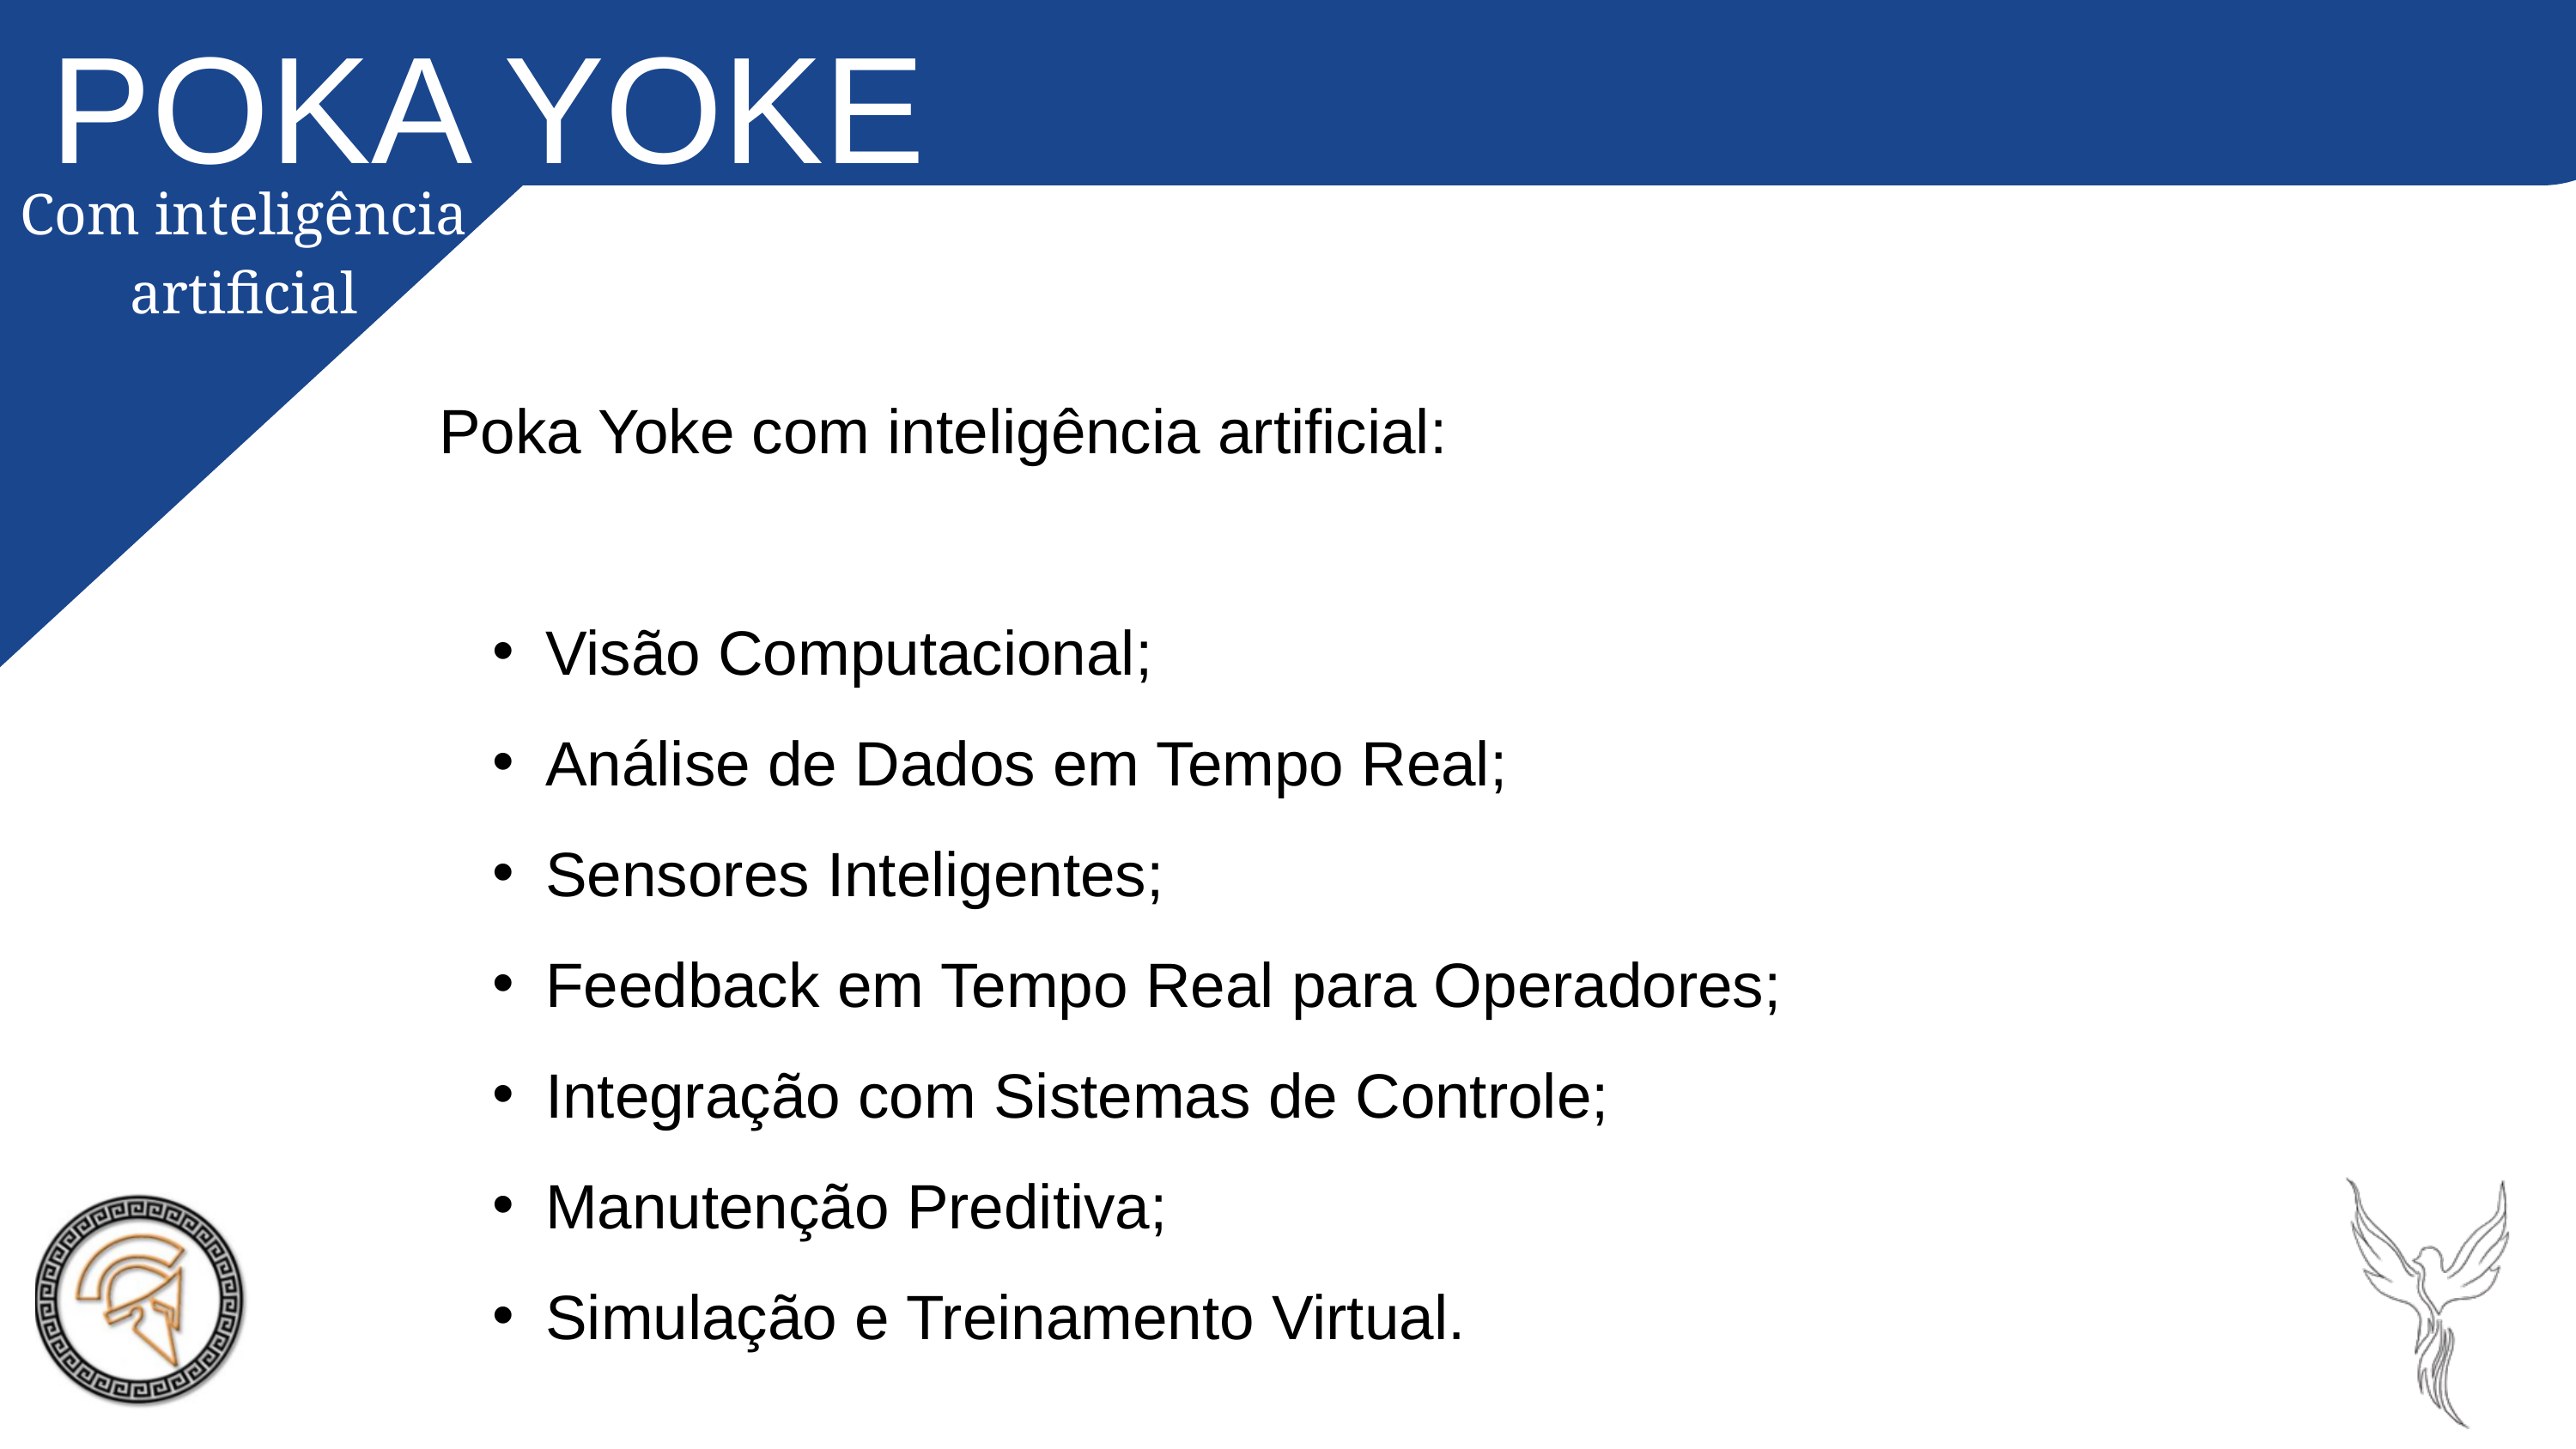

POKA YOKE
Com inteligência artificial

Poka Yoke com inteligência artificial:

Visão Computacional;
Análise de Dados em Tempo Real;
Sensores Inteligentes;
Feedback em Tempo Real para Operadores;
Integração com Sistemas de Controle;
Manutenção Preditiva;
Simulação e Treinamento Virtual.